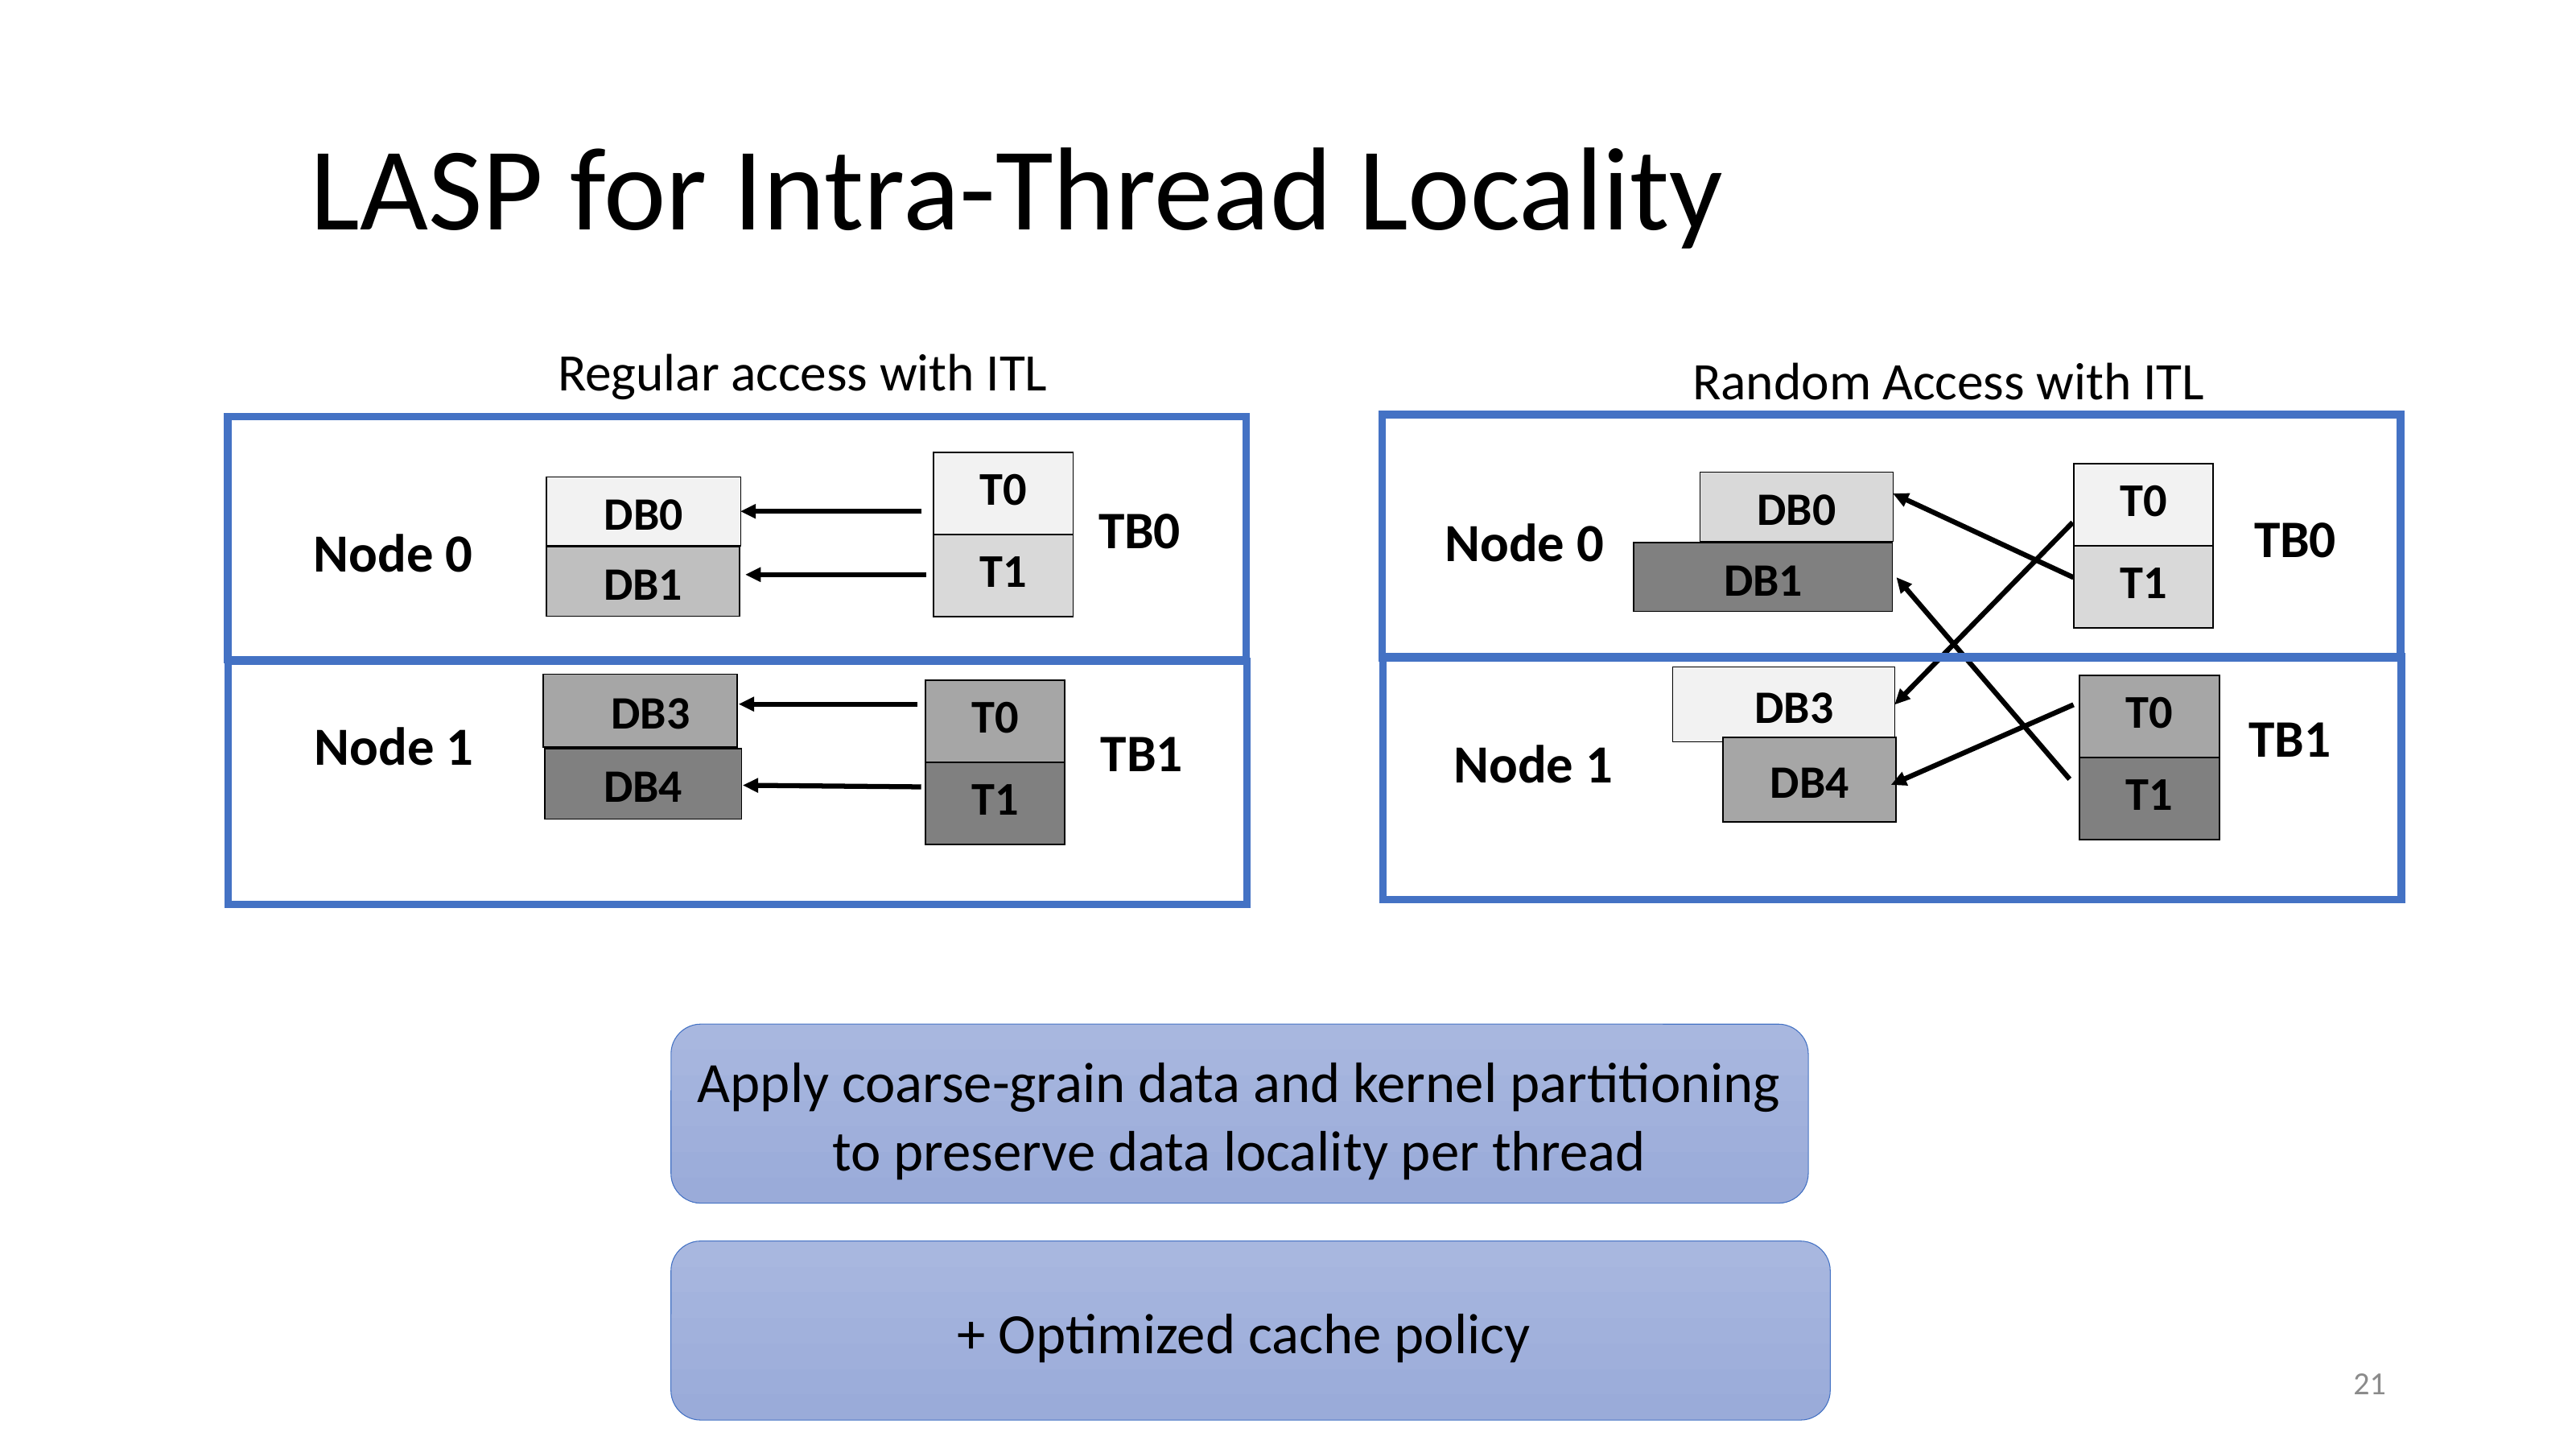

# LASP for Intra-Thread Locality
Regular access with ITL
Random Access with ITL

| T0 |
| --- |
| T1 |
| T0 |
| --- |
| T1 |
DB0
DB0
TB0
TB0
Node 0
Node 0
DB1
DB1

  DB3
  DB3
| T0 |
| --- |
| T1 |
| T0 |
| --- |
| T1 |
TB1
Node 1
TB1
Node 1
DB4
DB4
Apply coarse-grain data and kernel partitioning to preserve data locality per thread
+ Optimized cache policy
21